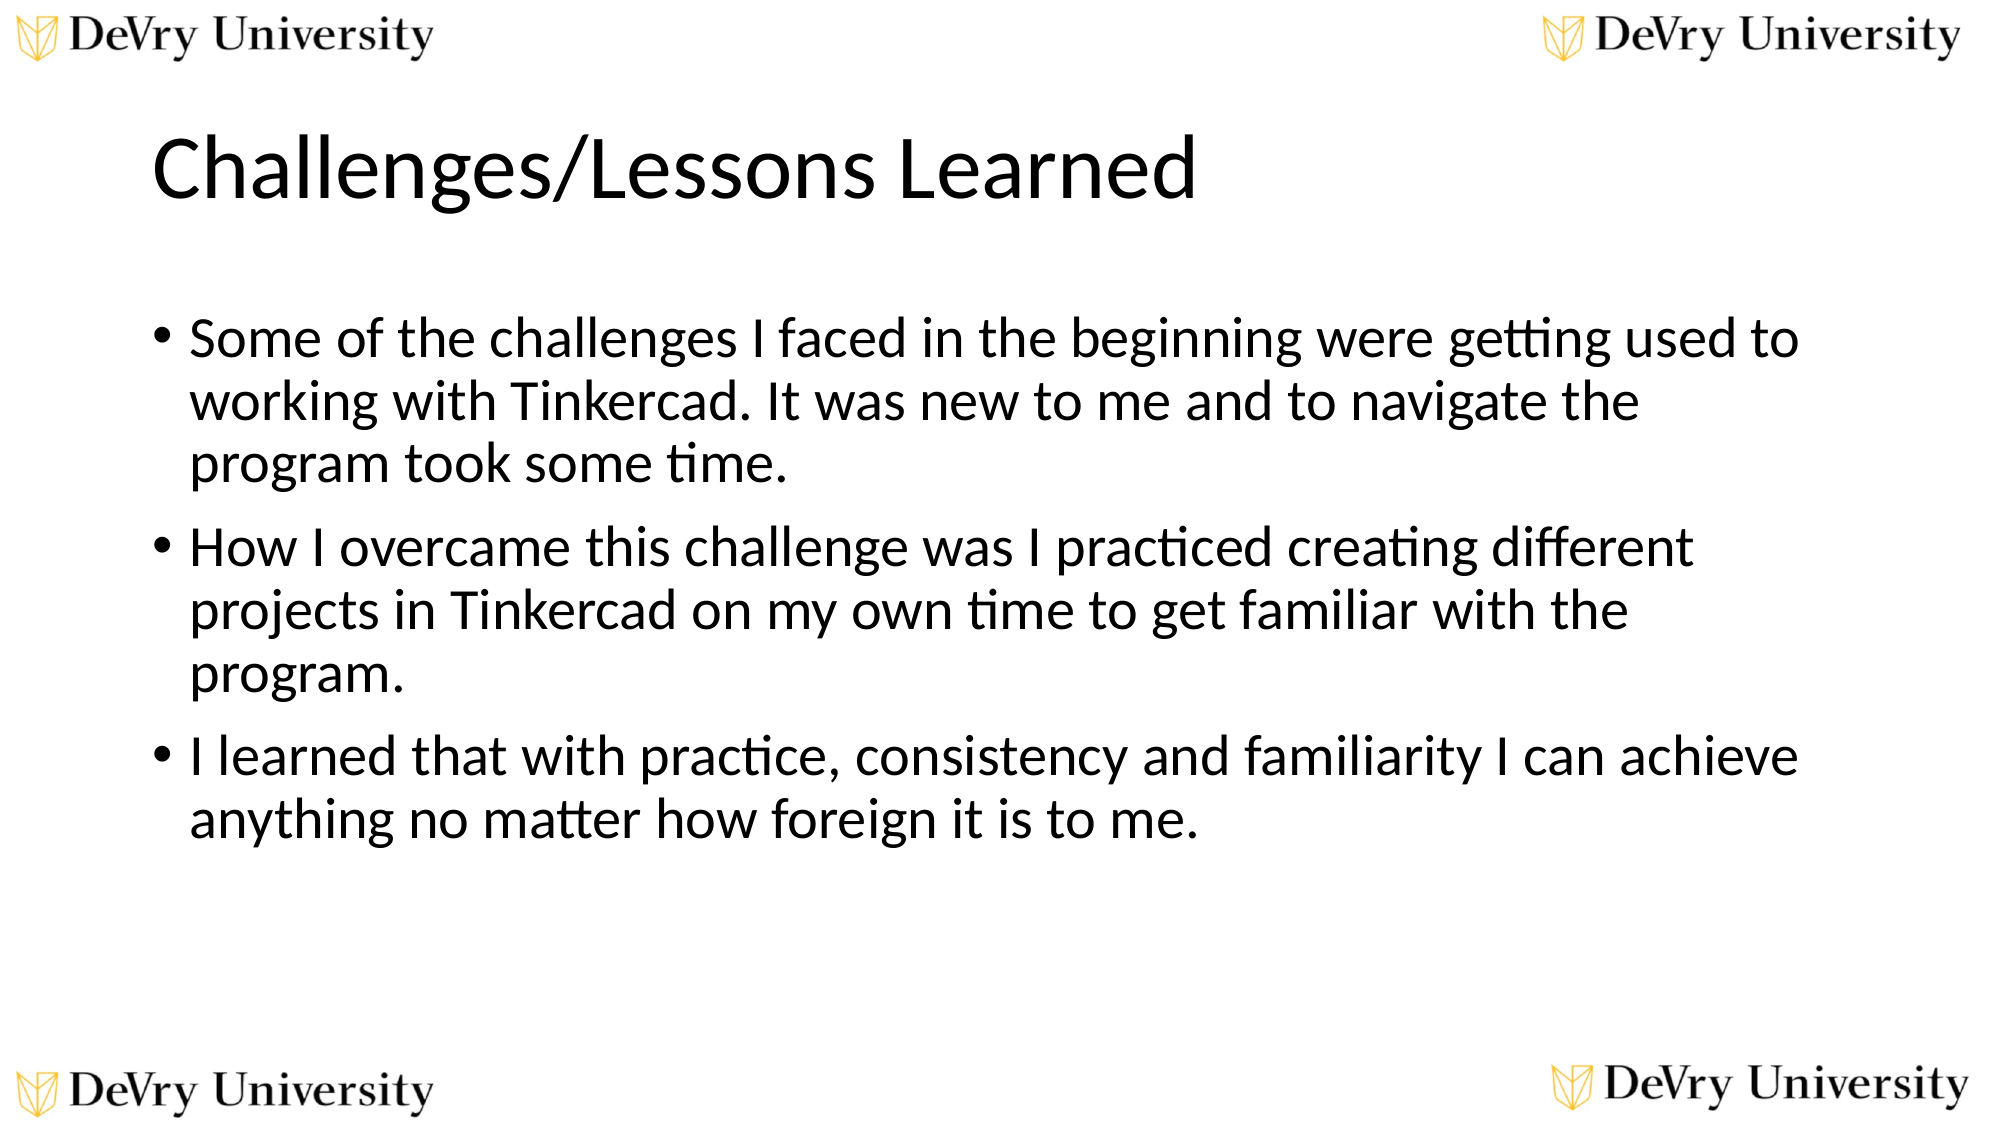

# Challenges/Lessons Learned
Some of the challenges I faced in the beginning were getting used to working with Tinkercad. It was new to me and to navigate the program took some time.
How I overcame this challenge was I practiced creating different projects in Tinkercad on my own time to get familiar with the program.
I learned that with practice, consistency and familiarity I can achieve anything no matter how foreign it is to me.